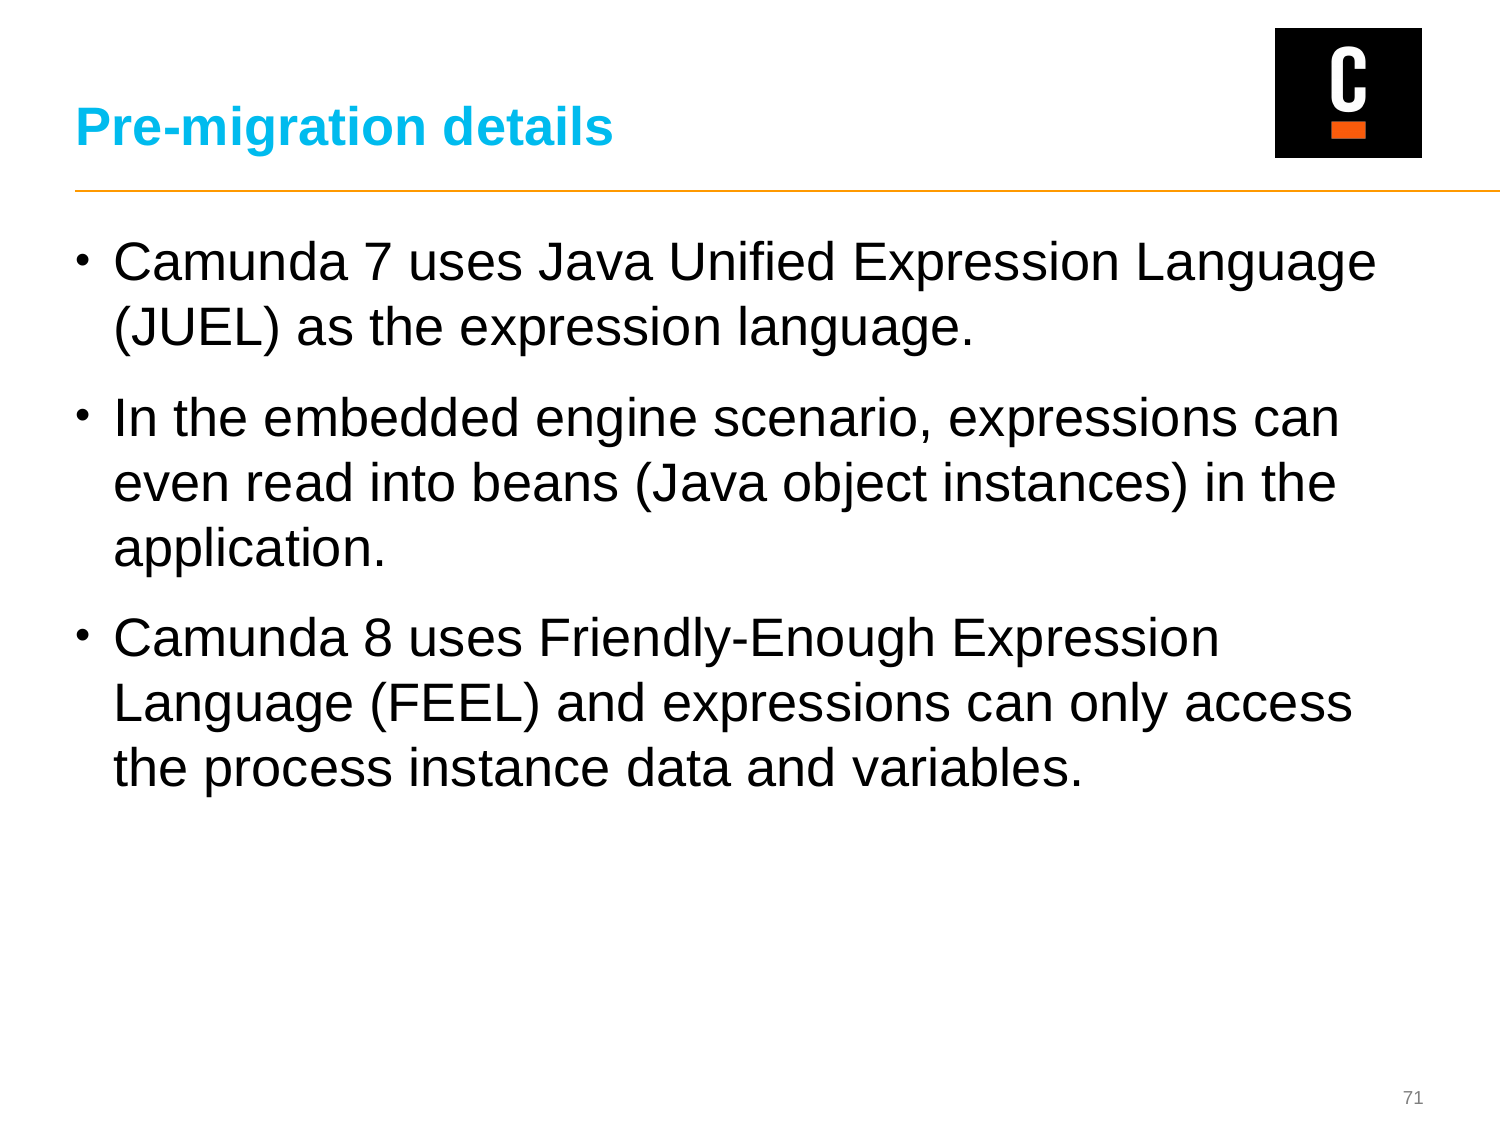

# Pre-migration details
Camunda 7 uses Java Unified Expression Language (JUEL) as the expression language.
In the embedded engine scenario, expressions can even read into beans (Java object instances) in the application.
Camunda 8 uses Friendly-Enough Expression Language (FEEL) and expressions can only access the process instance data and variables.